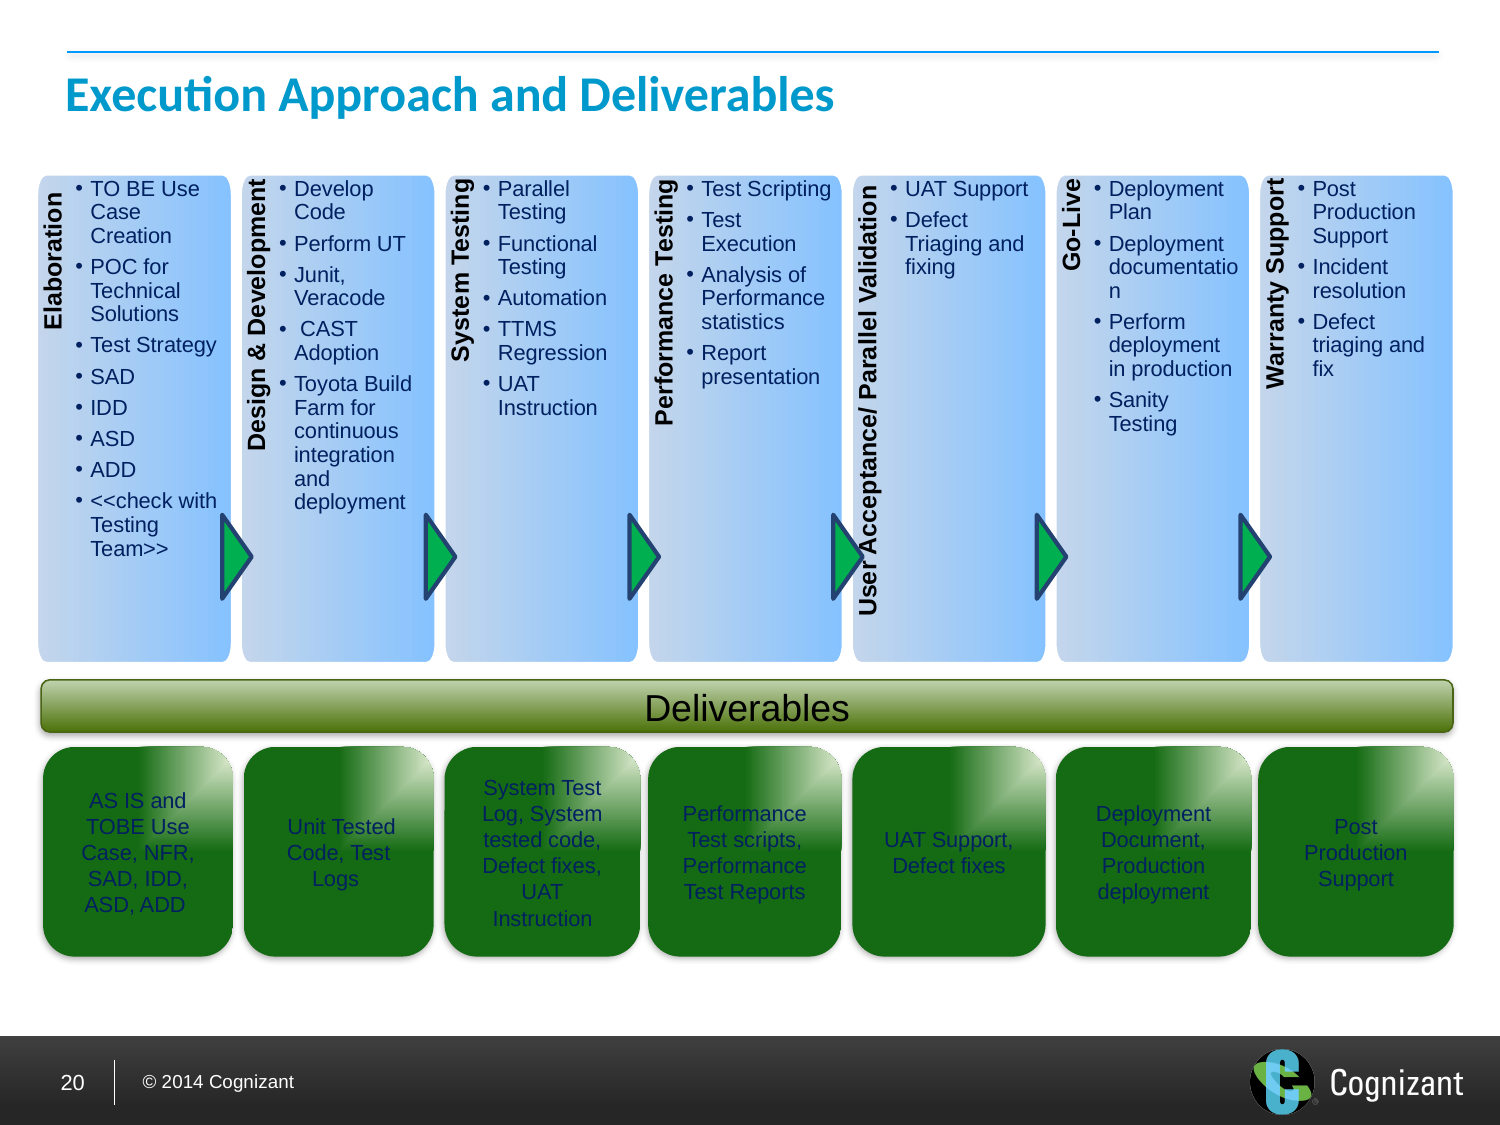

# Execution Approach and Deliverables
TO BE Use Case Creation
POC for Technical Solutions
Test Strategy
SAD
IDD
ASD
ADD
<<check with Testing Team>>
Develop Code
Perform UT
Junit, Veracode
 CAST Adoption
Toyota Build Farm for continuous integration and deployment
Parallel Testing
Functional Testing
Automation
TTMS Regression
UAT Instruction
Test Scripting
Test Execution
Analysis of Performance statistics
Report presentation
UAT Support
Defect Triaging and fixing
Deployment Plan
Deployment documentation
Perform deployment in production
Sanity Testing
Post Production Support
Incident resolution
Defect triaging and fix
User Acceptance/ Parallel Validation
Go-Live
Warranty Support
Performance Testing
System Testing
 Elaboration
Design & Development

Deliverables
AS IS and TOBE Use Case, NFR, SAD, IDD, ASD, ADD
 Unit Tested Code, Test Logs
System Test Log, System tested code, Defect fixes, UAT Instruction
Performance Test scripts, Performance Test Reports
UAT Support, Defect fixes
Deployment Document, Production deployment
Post Production Support
20